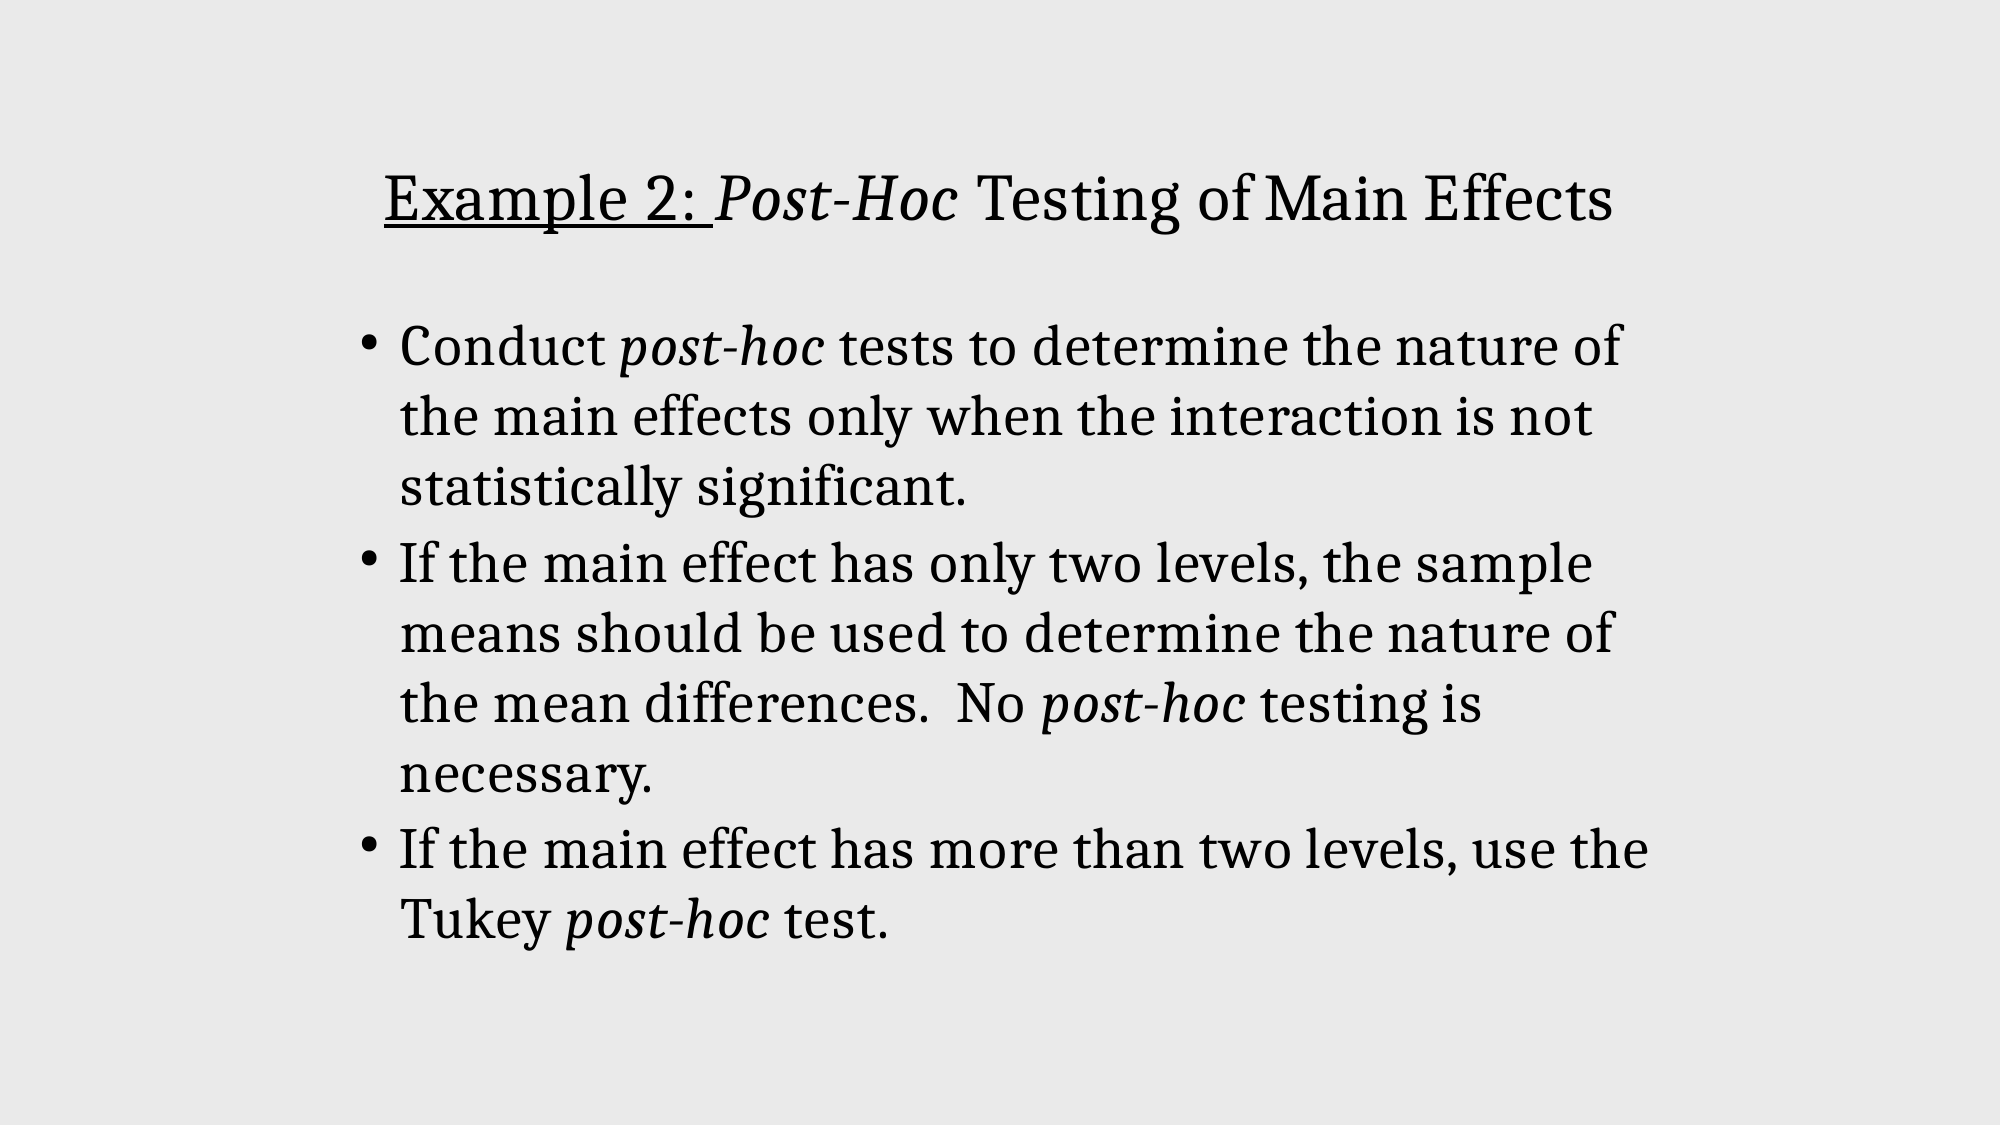

Example 2: Post-Hoc Testing of Main Effects
Conduct post-hoc tests to determine the nature of the main effects only when the interaction is not statistically significant.
If the main effect has only two levels, the sample means should be used to determine the nature of the mean differences.  No post-hoc testing is necessary.
If the main effect has more than two levels, use the Tukey post-hoc test.